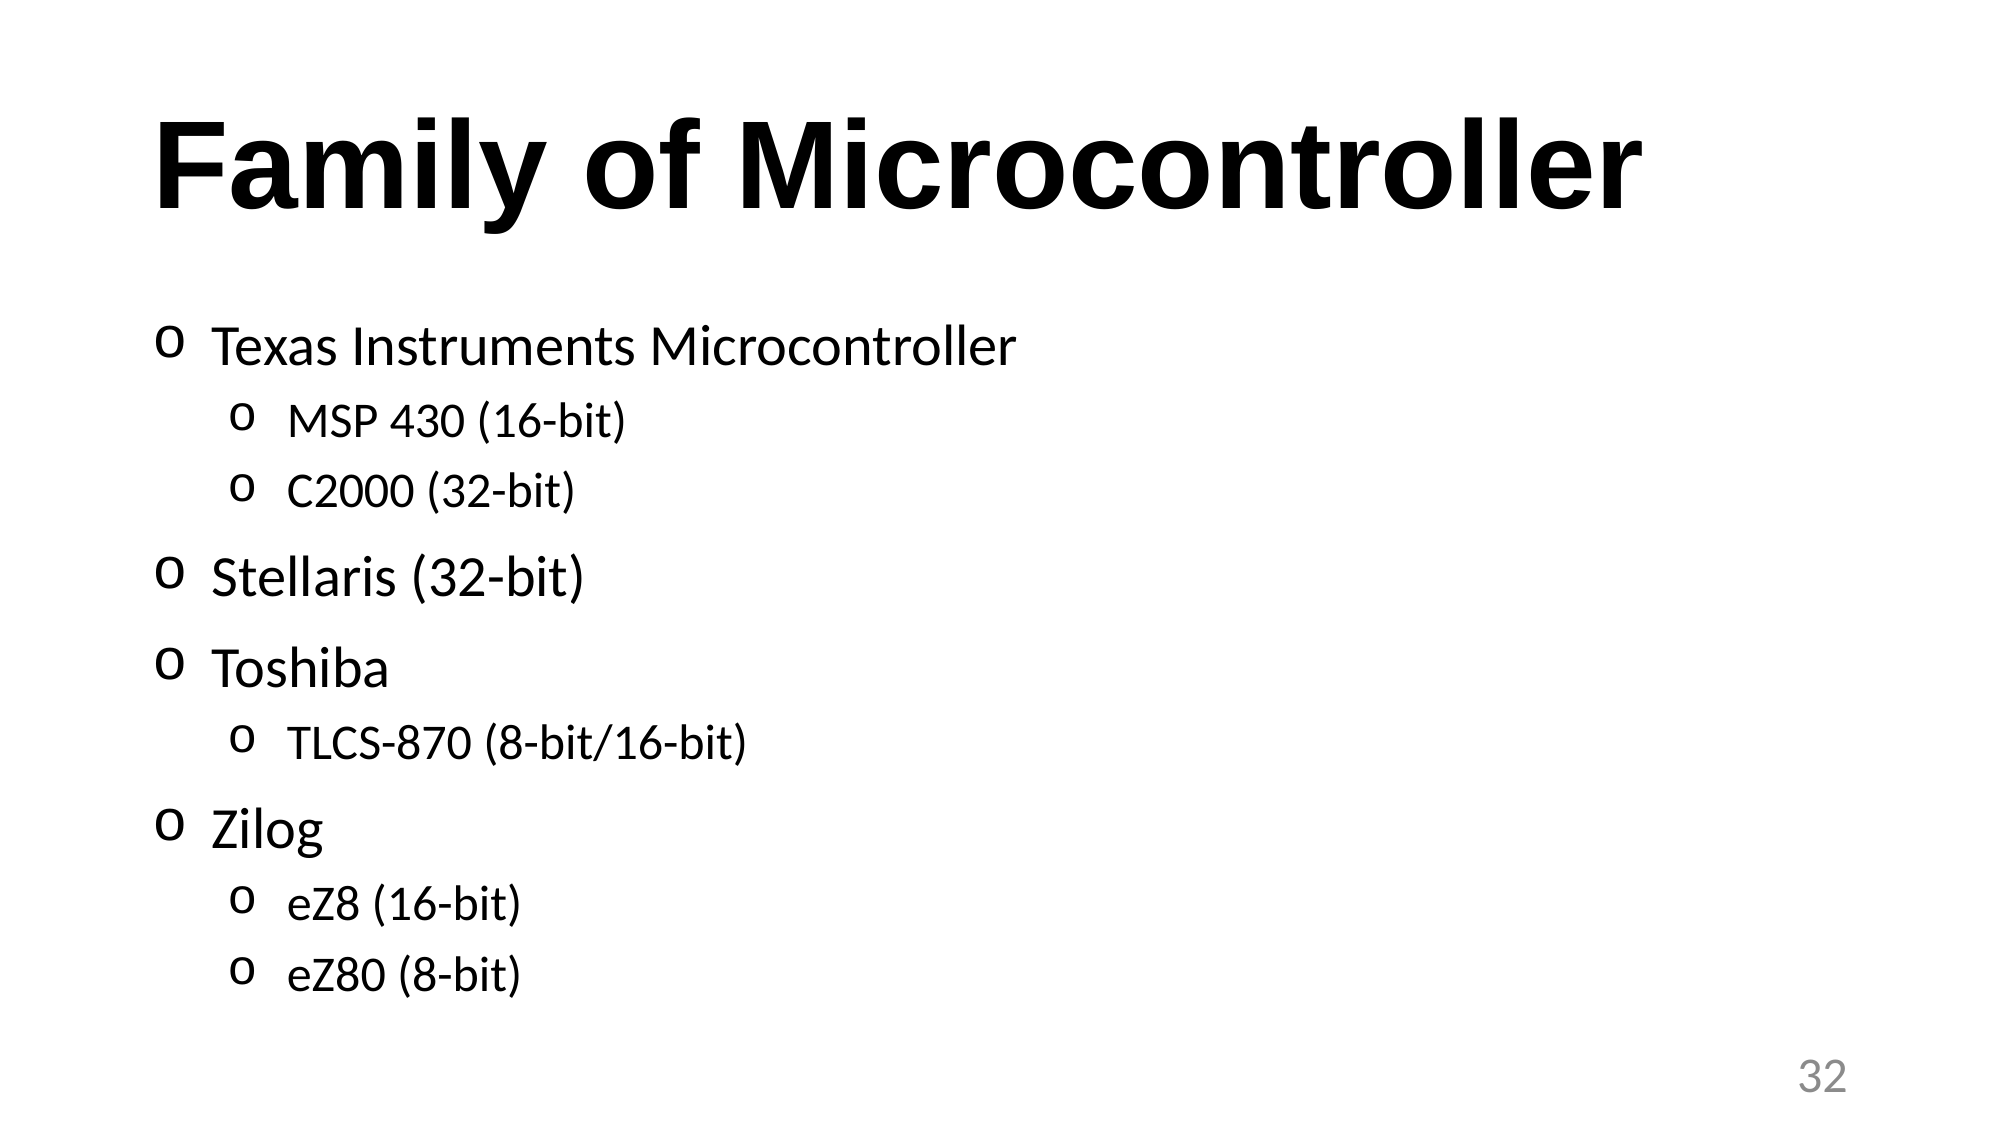

# Family of Microcontroller
Texas Instruments Microcontroller
MSP 430 (16-bit)
C2000 (32-bit)
Stellaris (32-bit)
Toshiba
TLCS-870 (8-bit/16-bit)
Zilog
eZ8 (16-bit)
eZ80 (8-bit)
32